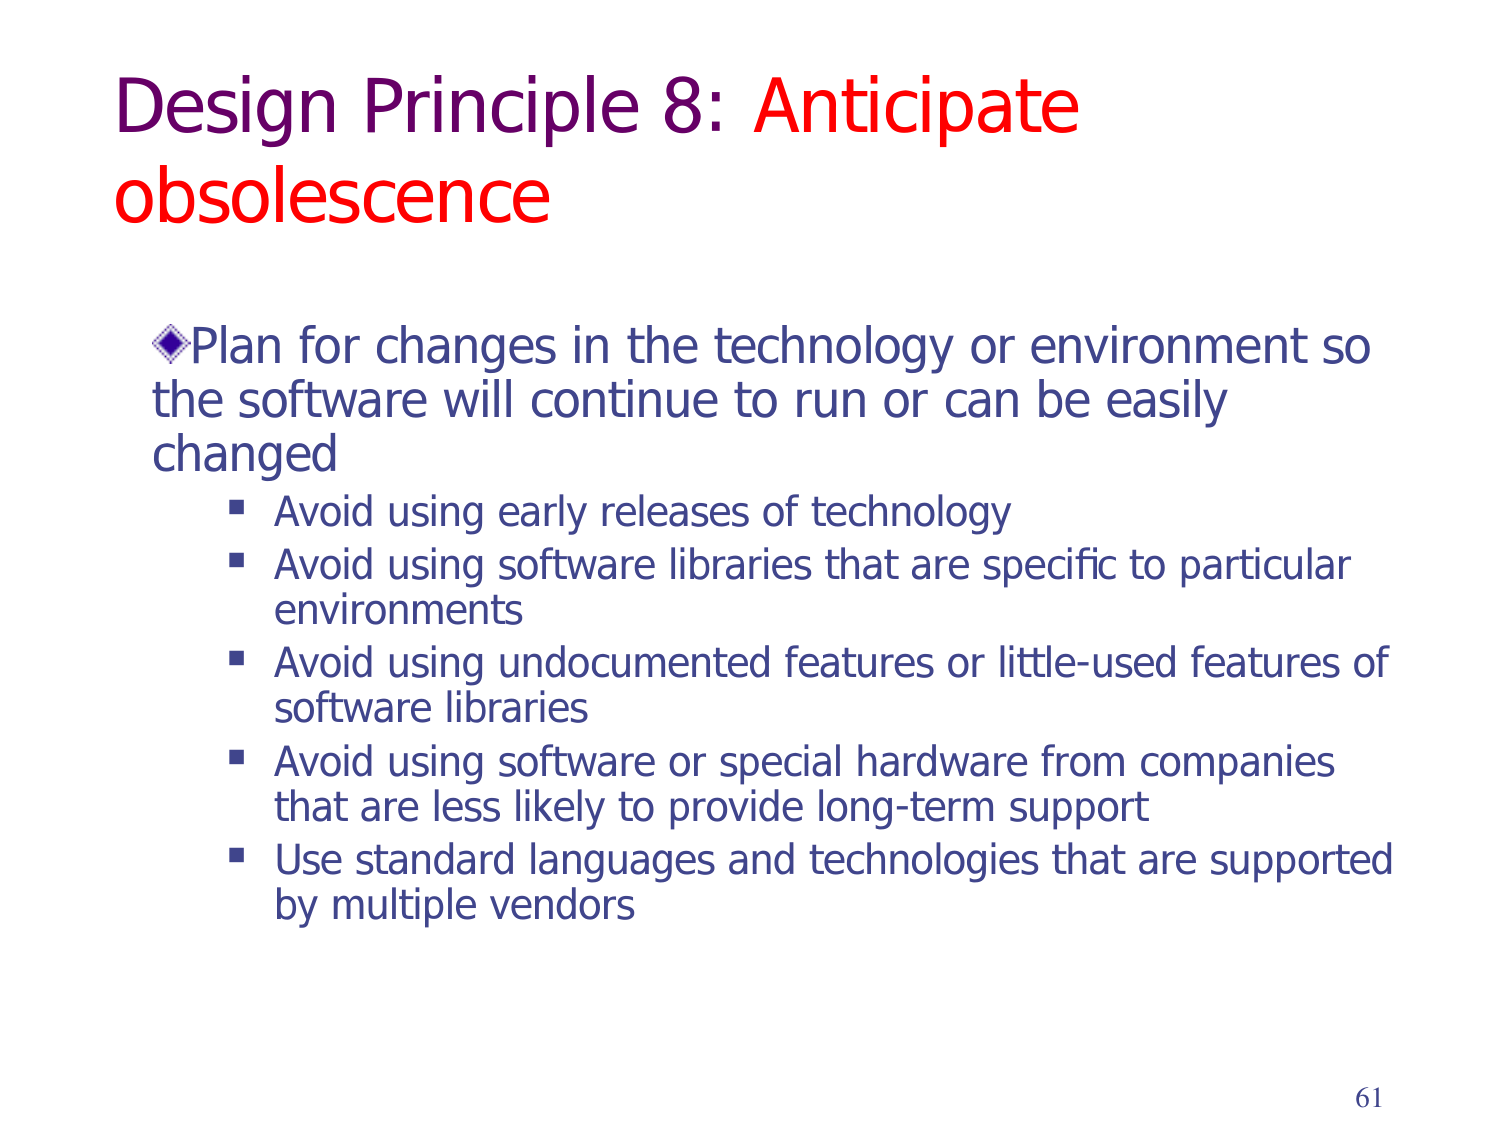

# Design Principle 8: Anticipate obsolescence
Plan for changes in the technology or environment so the software will continue to run or can be easily changed
Avoid using early releases of technology
Avoid using software libraries that are specific to particular environments
Avoid using undocumented features or little-used features of software libraries
Avoid using software or special hardware from companies that are less likely to provide long-term support
Use standard languages and technologies that are supported by multiple vendors
61